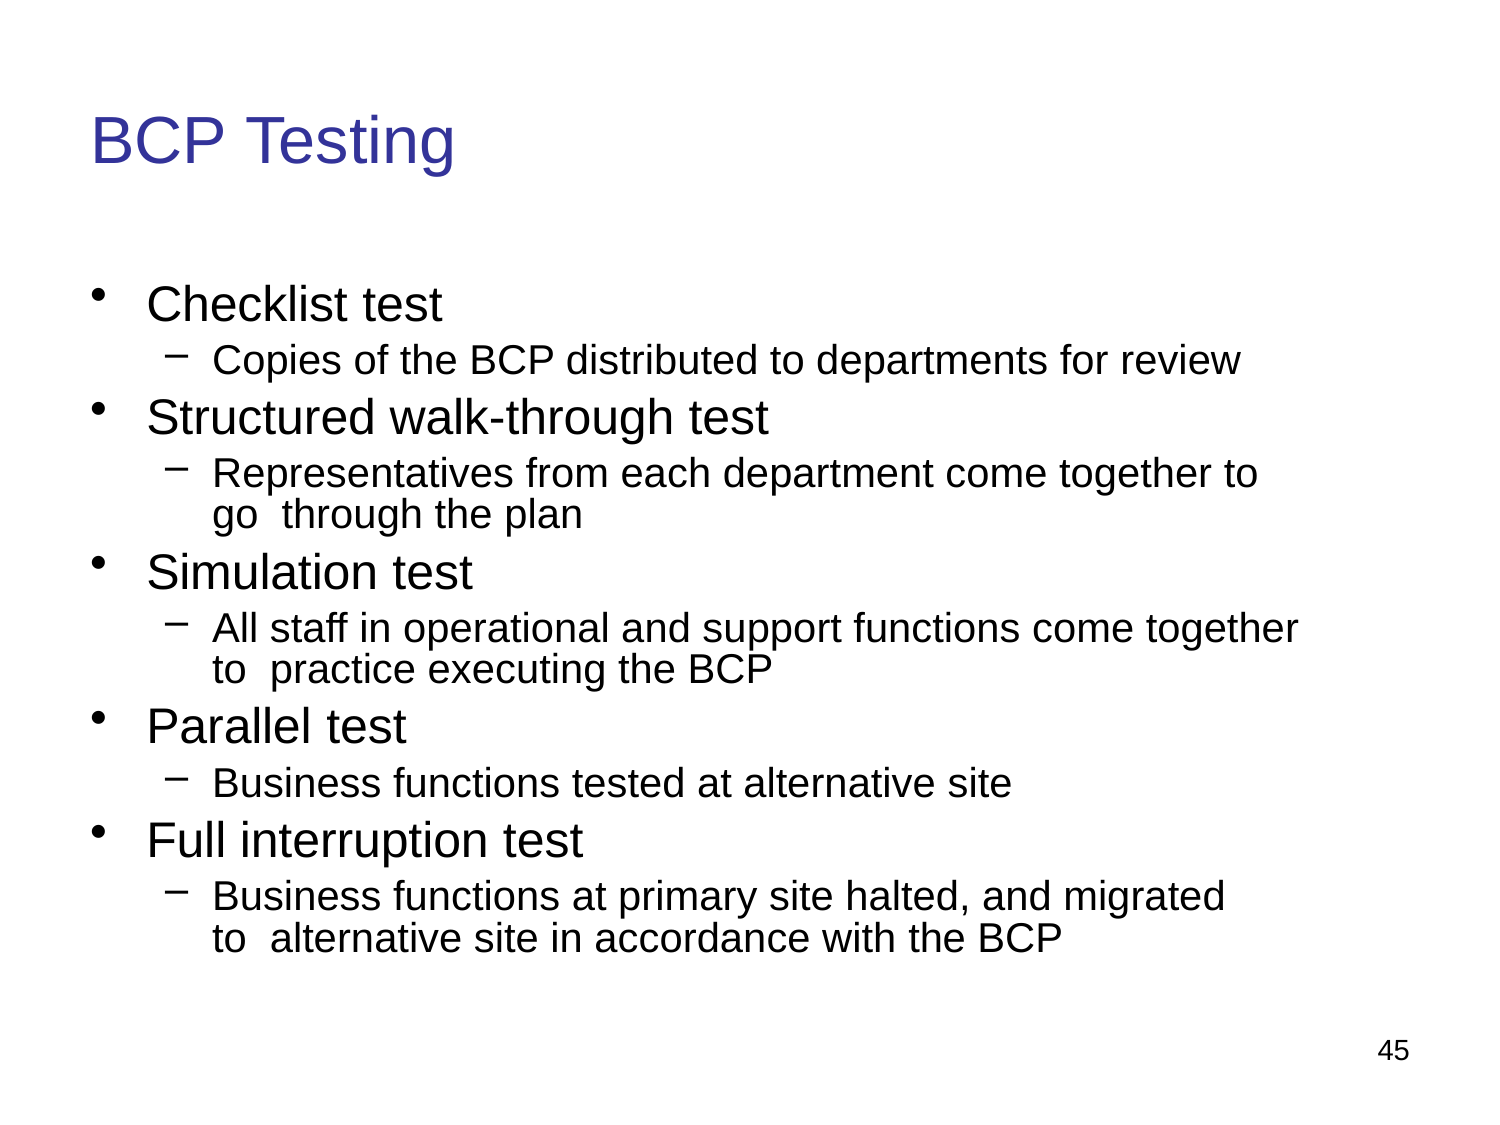

# BCP Testing
Checklist test
Copies of the BCP distributed to departments for review
Structured walk-through test
Representatives from each department come together to go  through the plan
Simulation test
All staff in operational and support functions come together to  practice executing the BCP
Parallel test
Business functions tested at alternative site
Full interruption test
Business functions at primary site halted, and migrated to  alternative site in accordance with the BCP

45